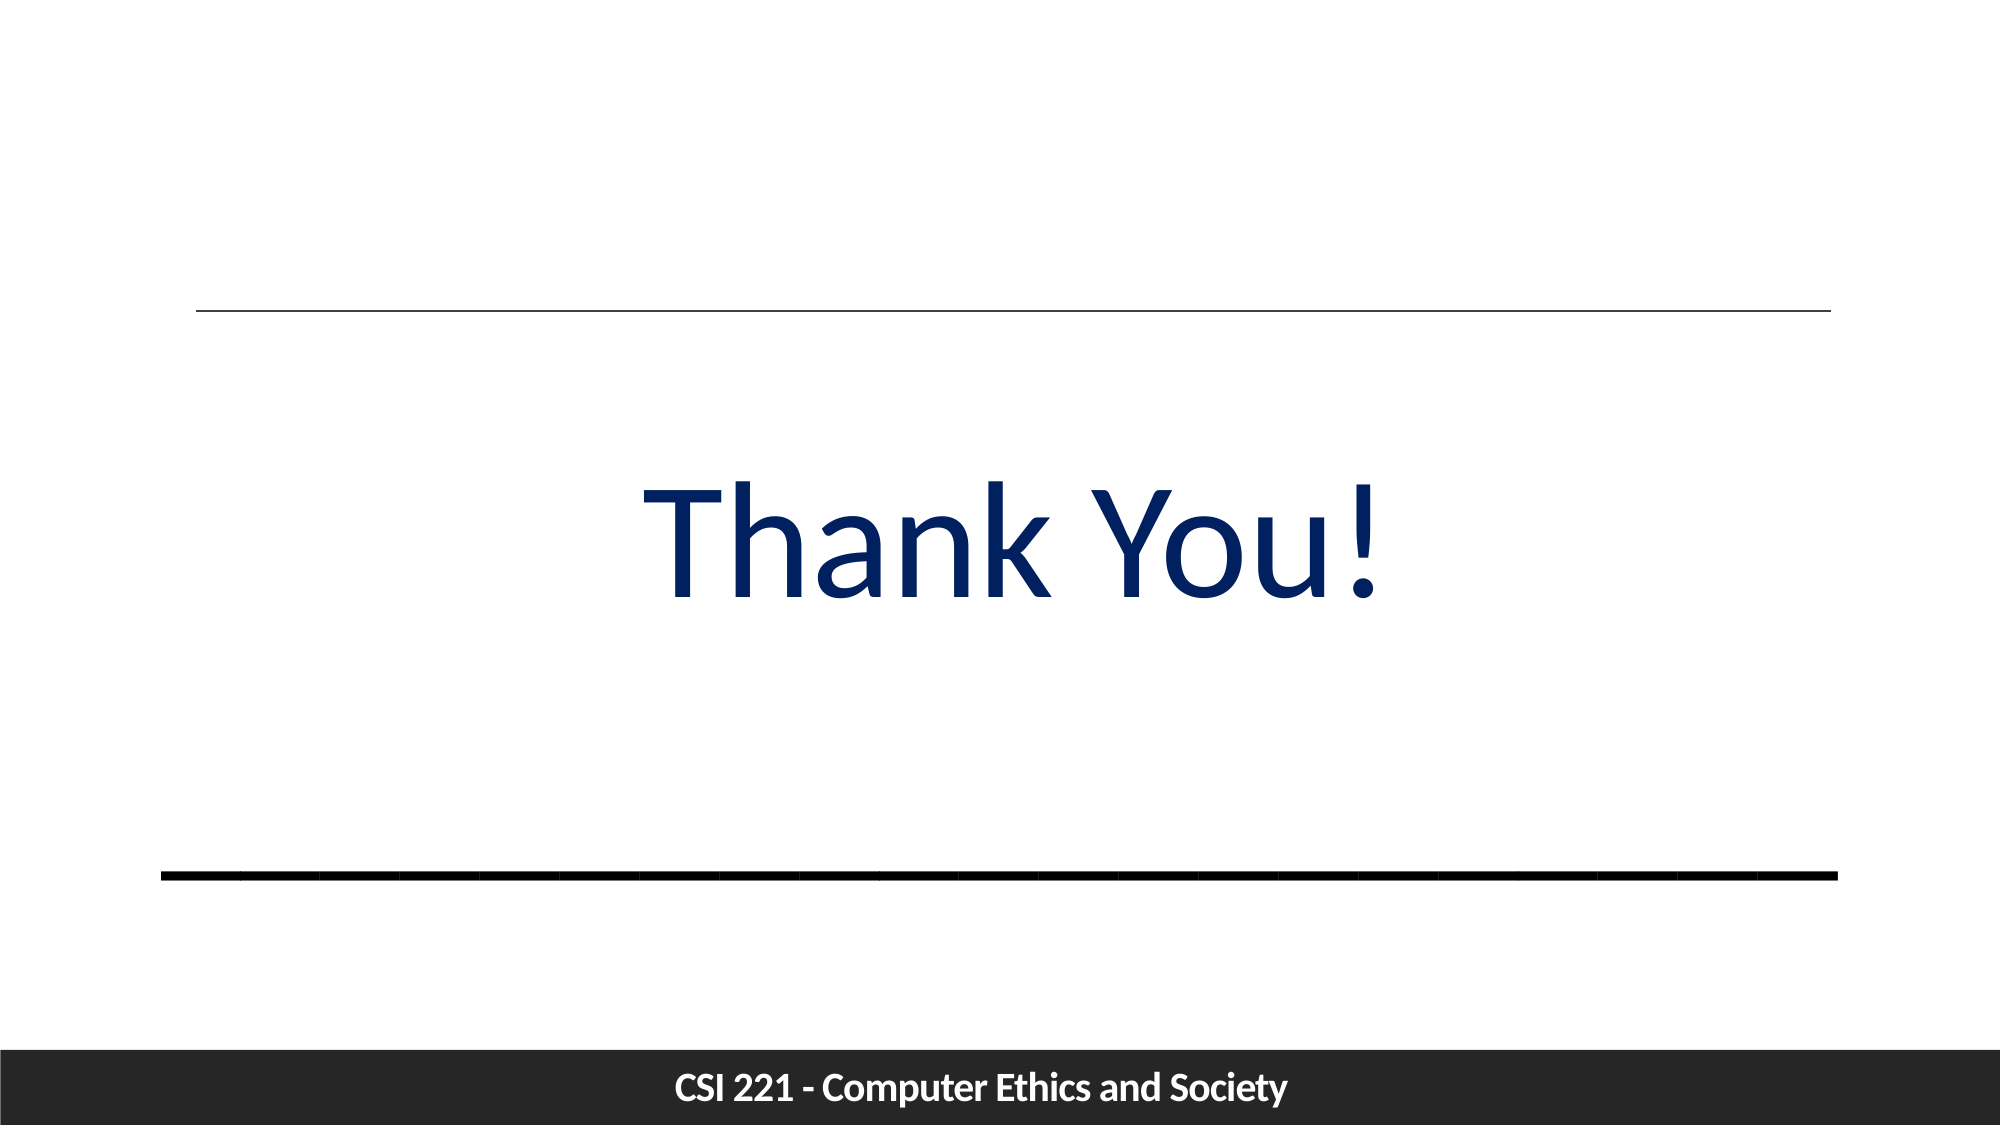

Thank You!
_____________________
CSI 221 - Computer Ethics and Society